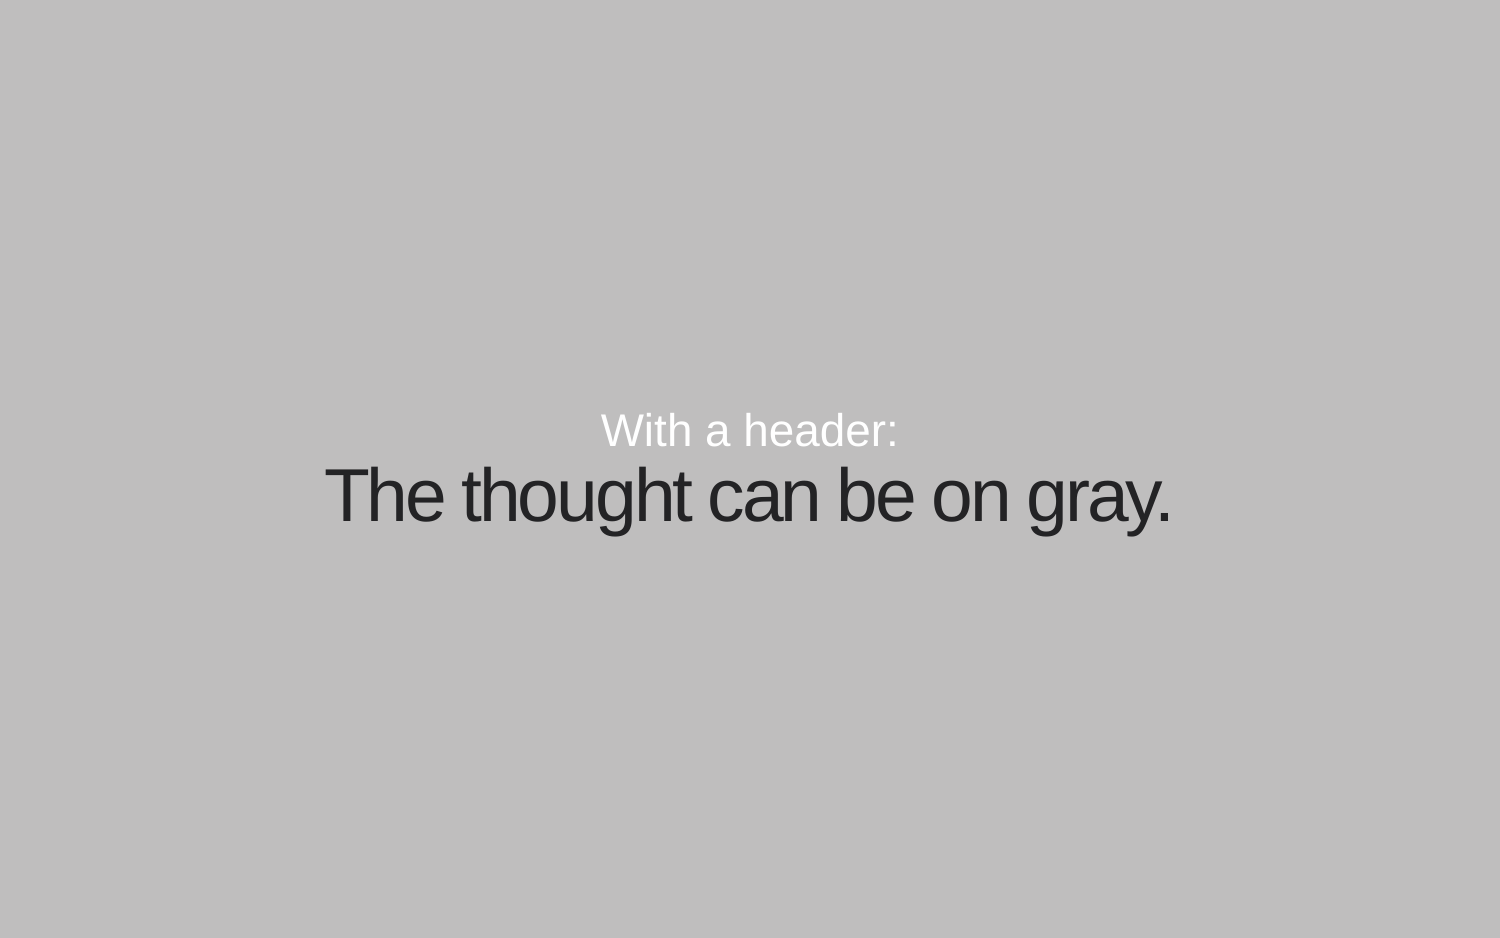

# With a header: The thought can be on gray.